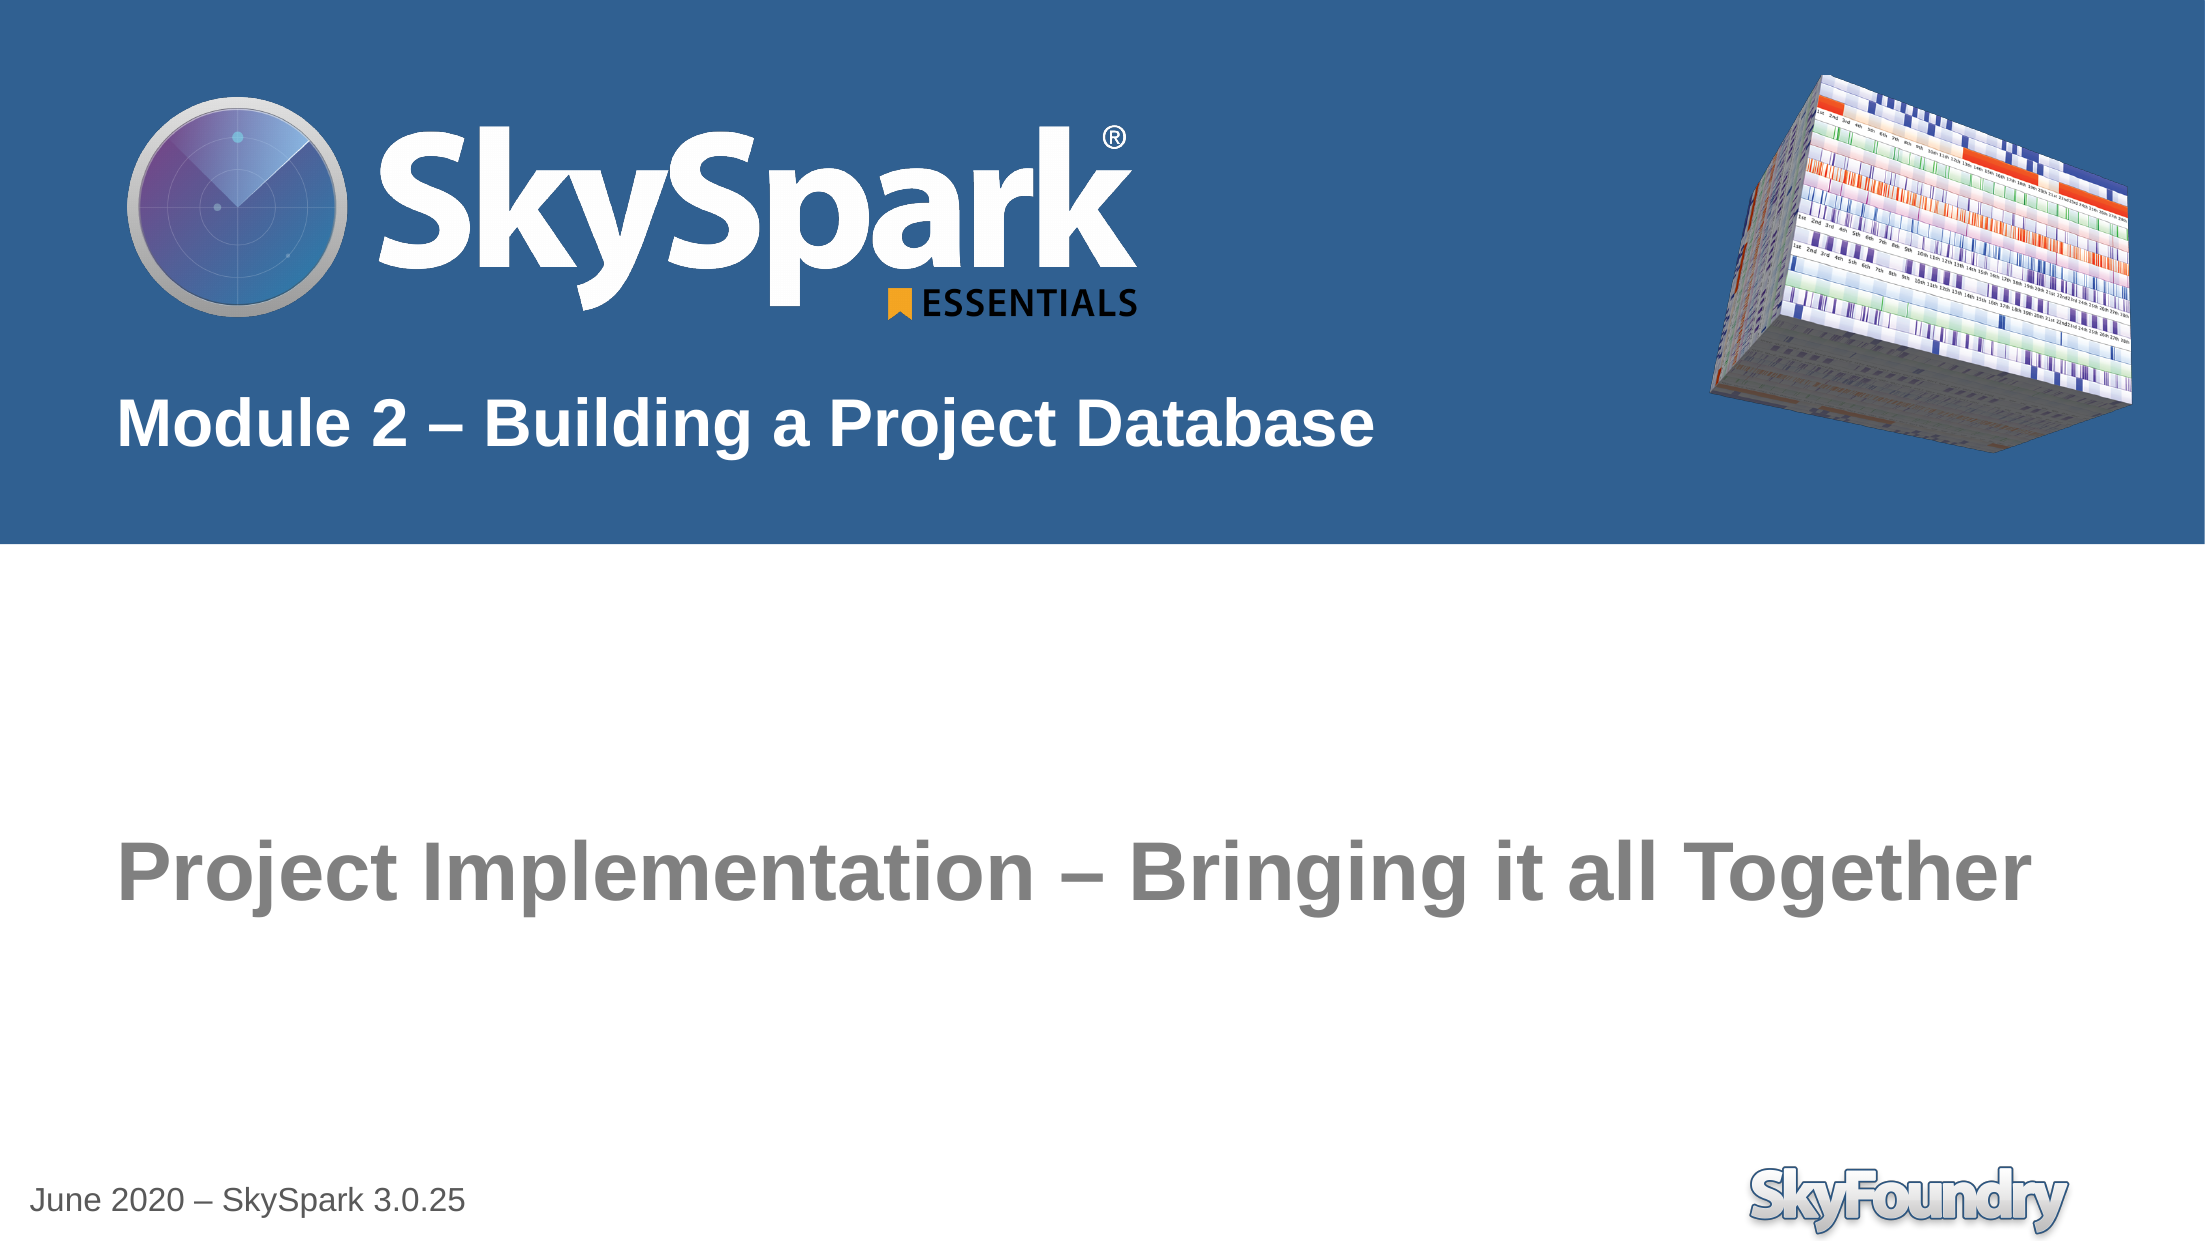

Project Implementation – Bringing it all Together